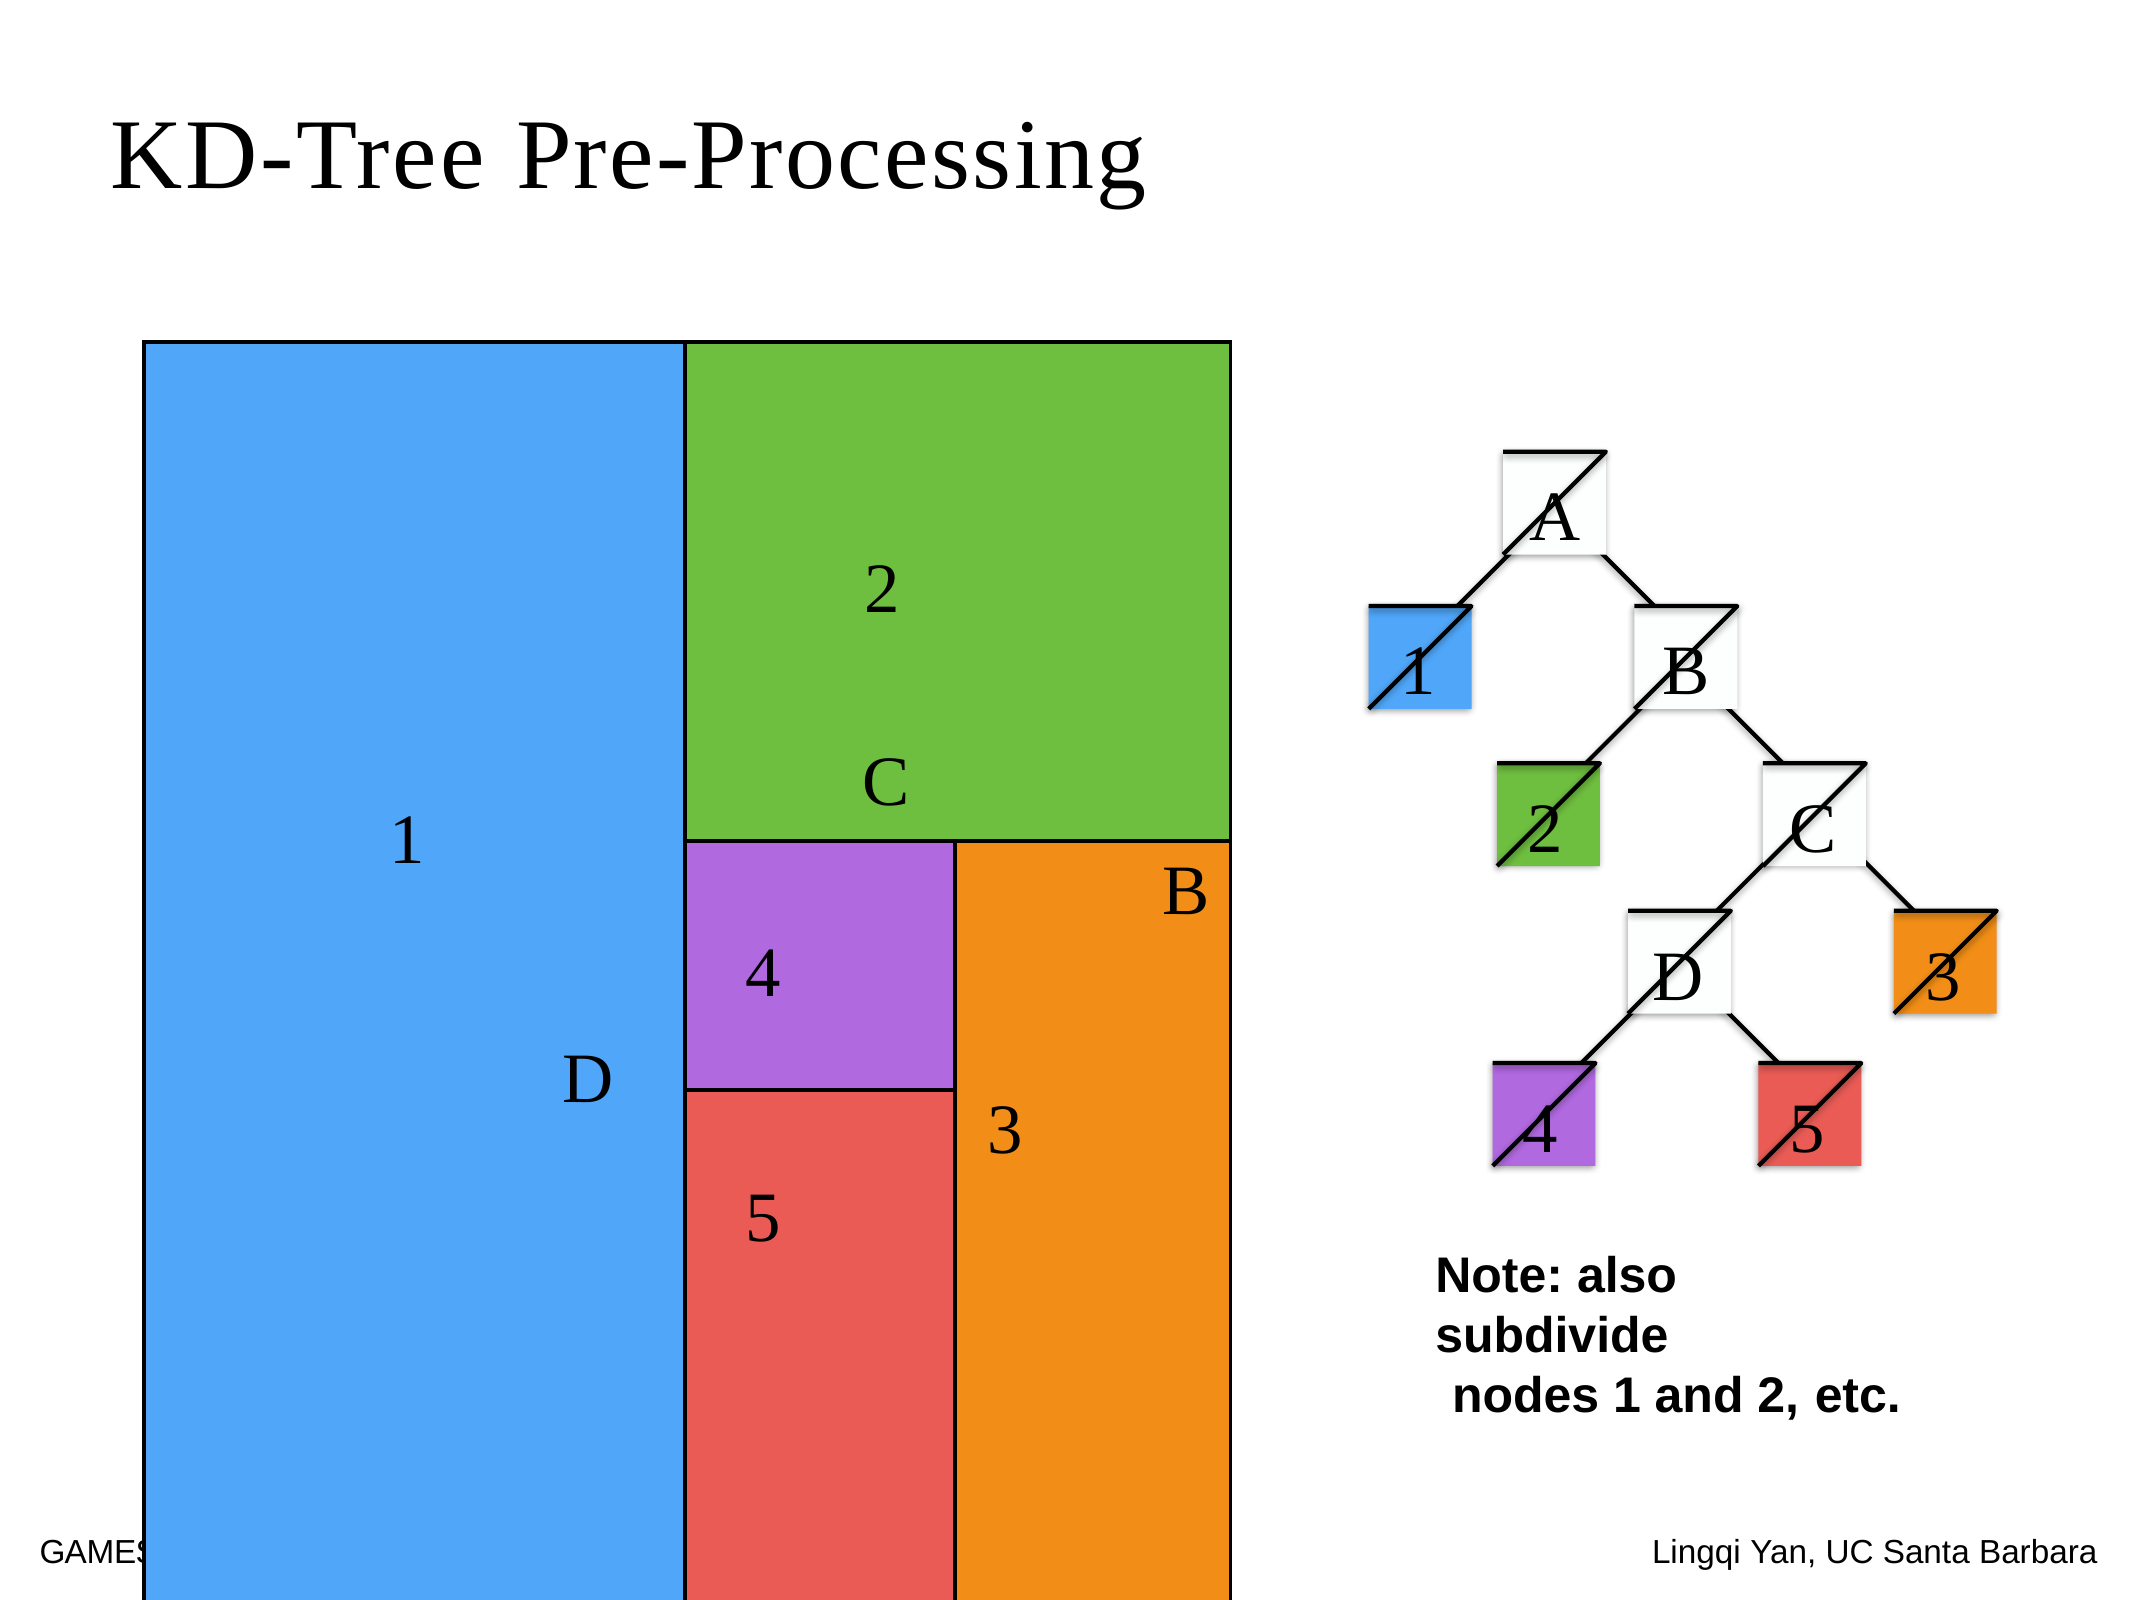

KD-Tree Pre-Processing
| 1 D | 2 C |  |
| --- | --- | --- |
|  | 4 | B 3 |
|  | 5 |  |

A

1	B

2	C

D	3

4	5
Note: also subdivide
nodes 1 and 2, etc.
A
GAMES101	19	Lingqi Yan, UC Santa Barbara